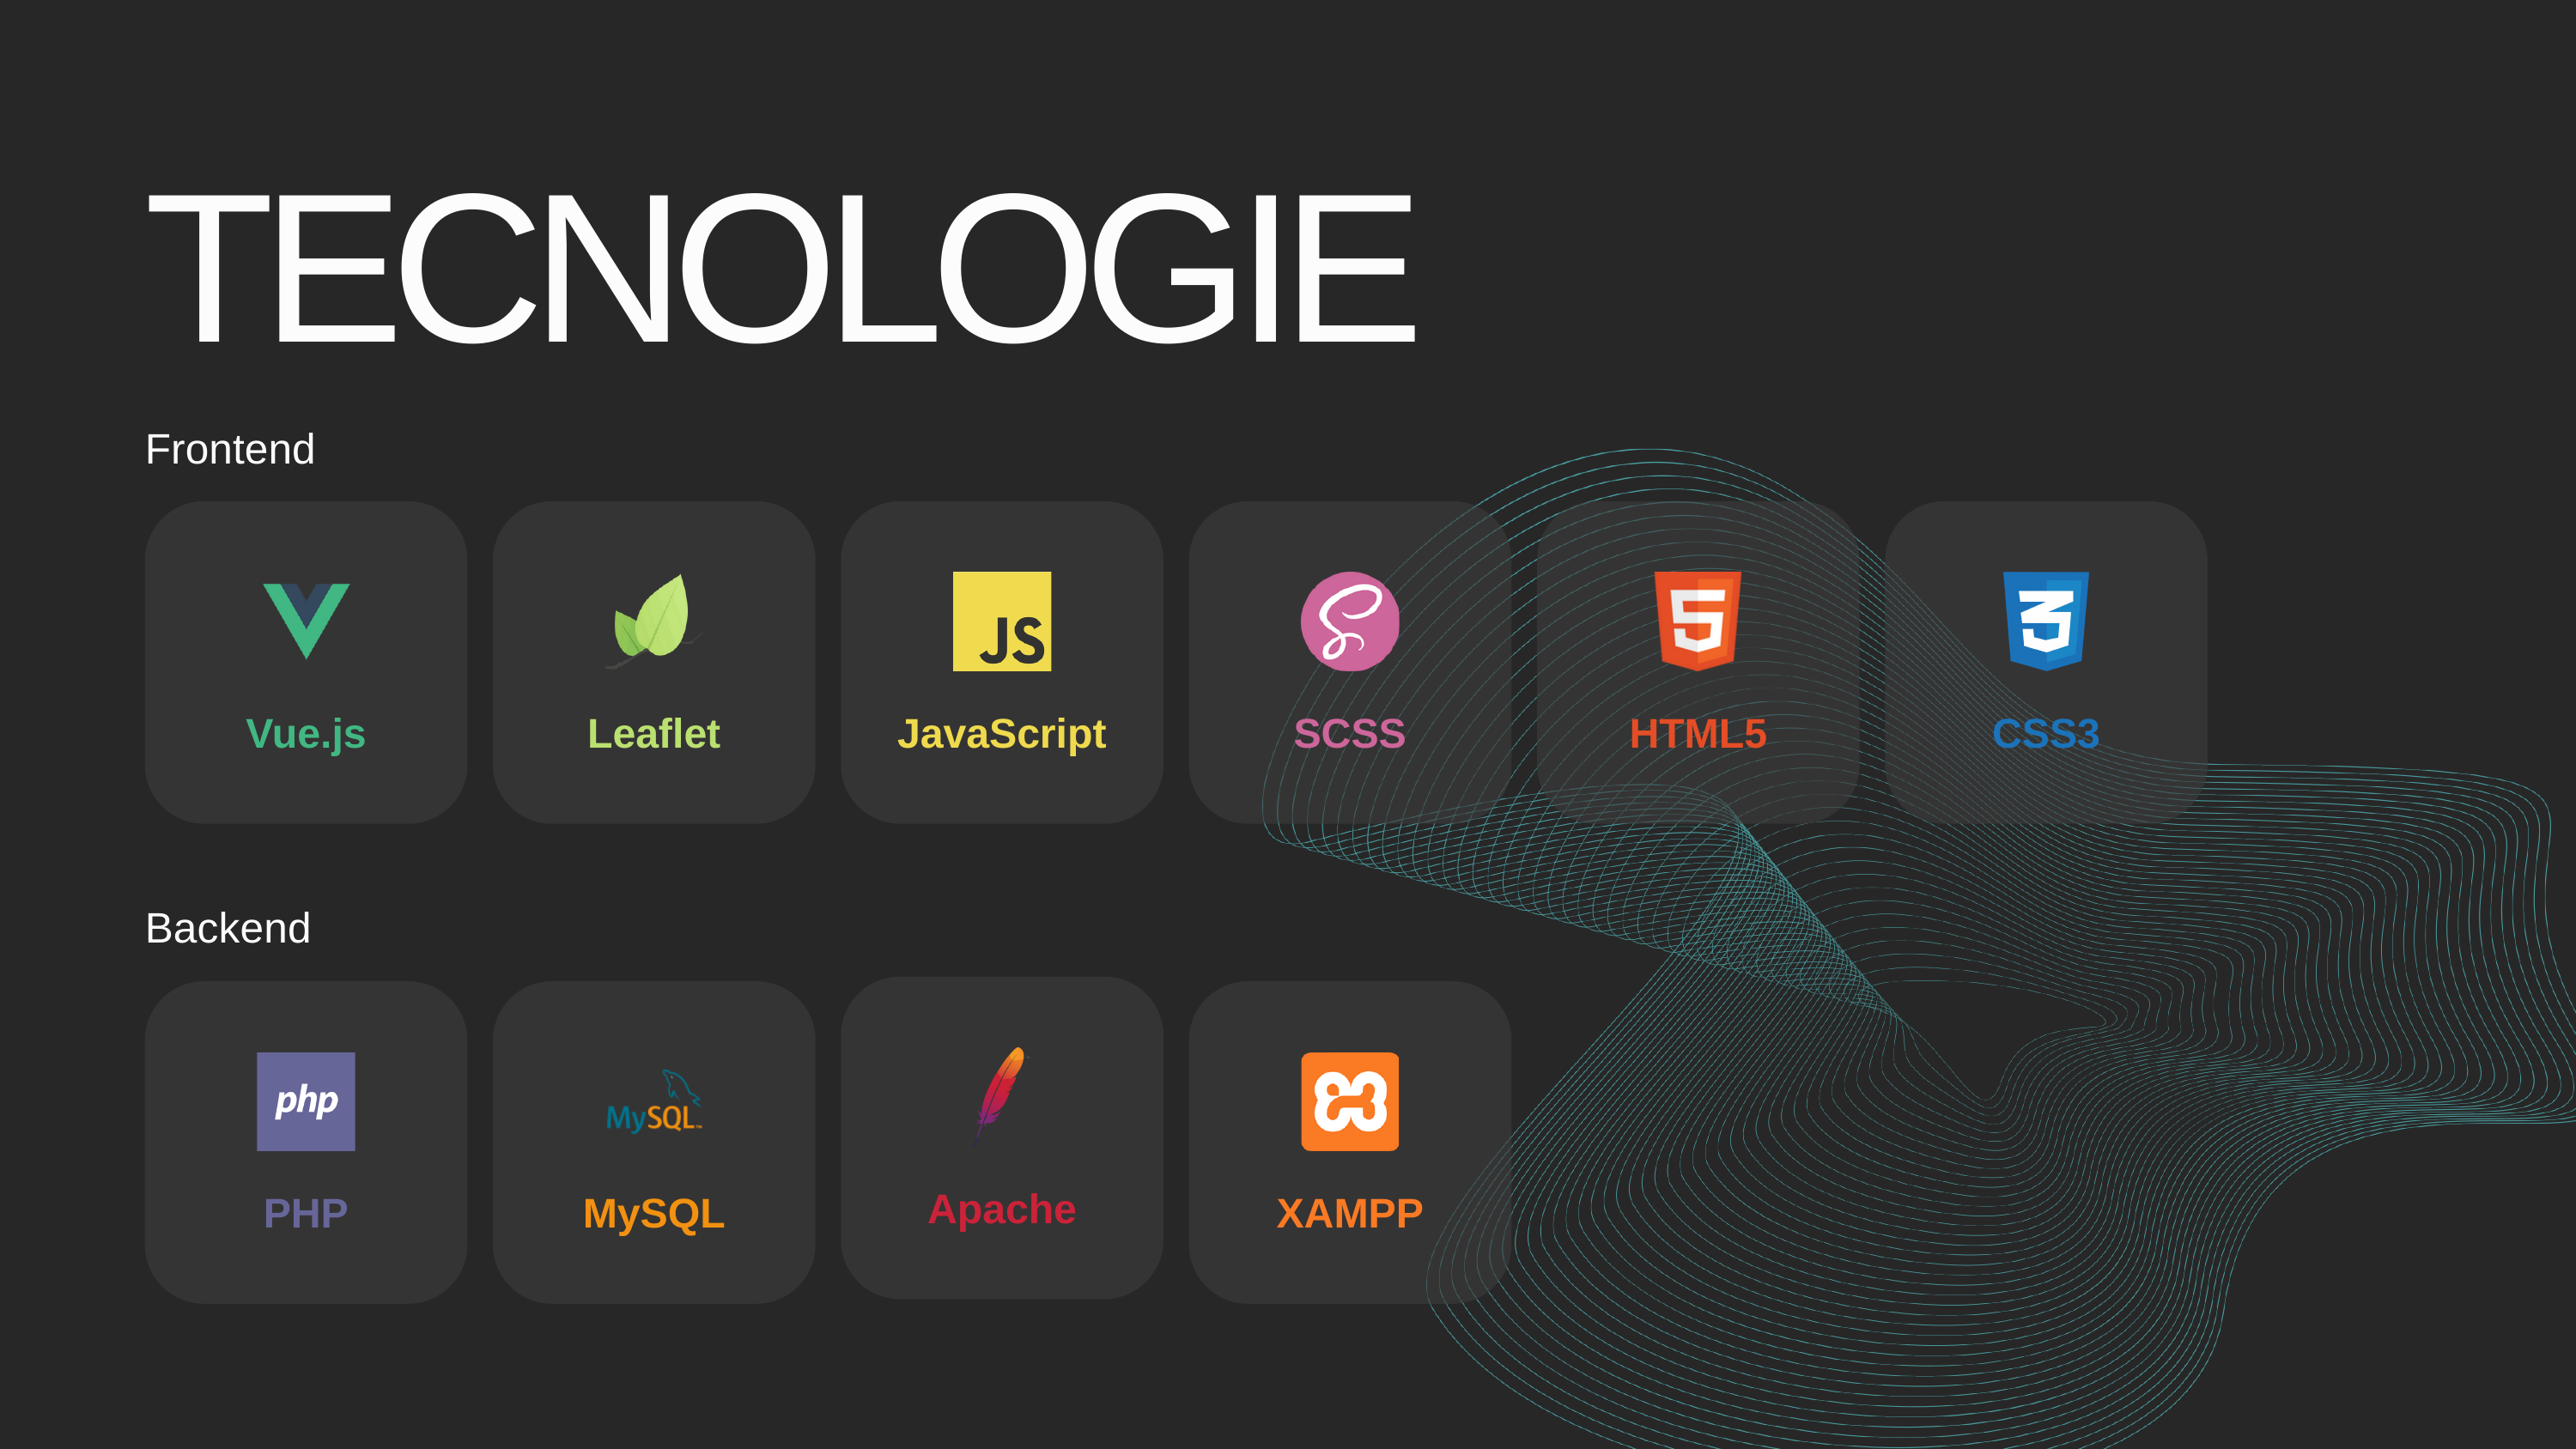

TECNOLOGIE

Frontend

Vue.js

Leaflet

JavaScript

SCSS

HTML5

CSS3
Backend

Apache

PHP

MySQL

XAMPP